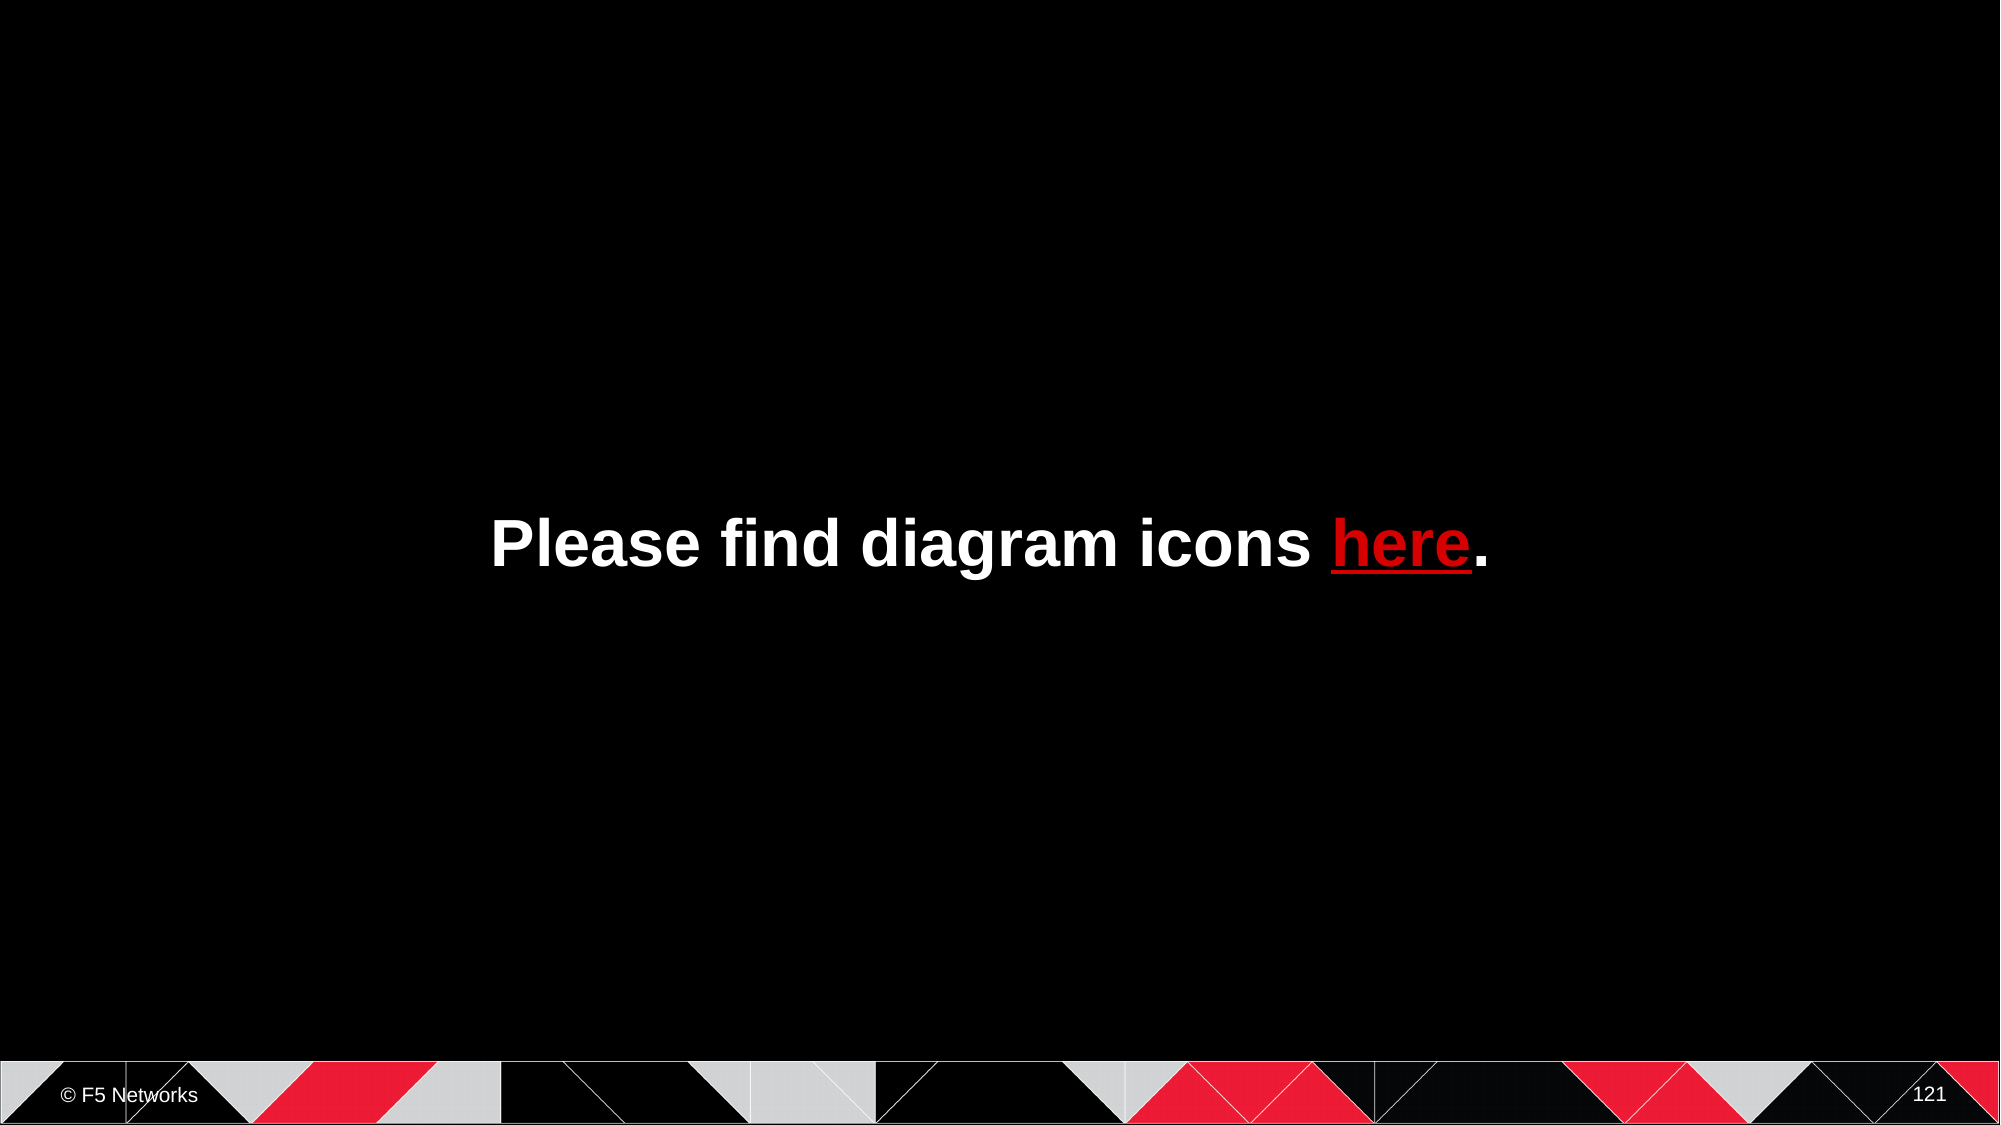

Please find diagram icons here.
121
© F5 Networks